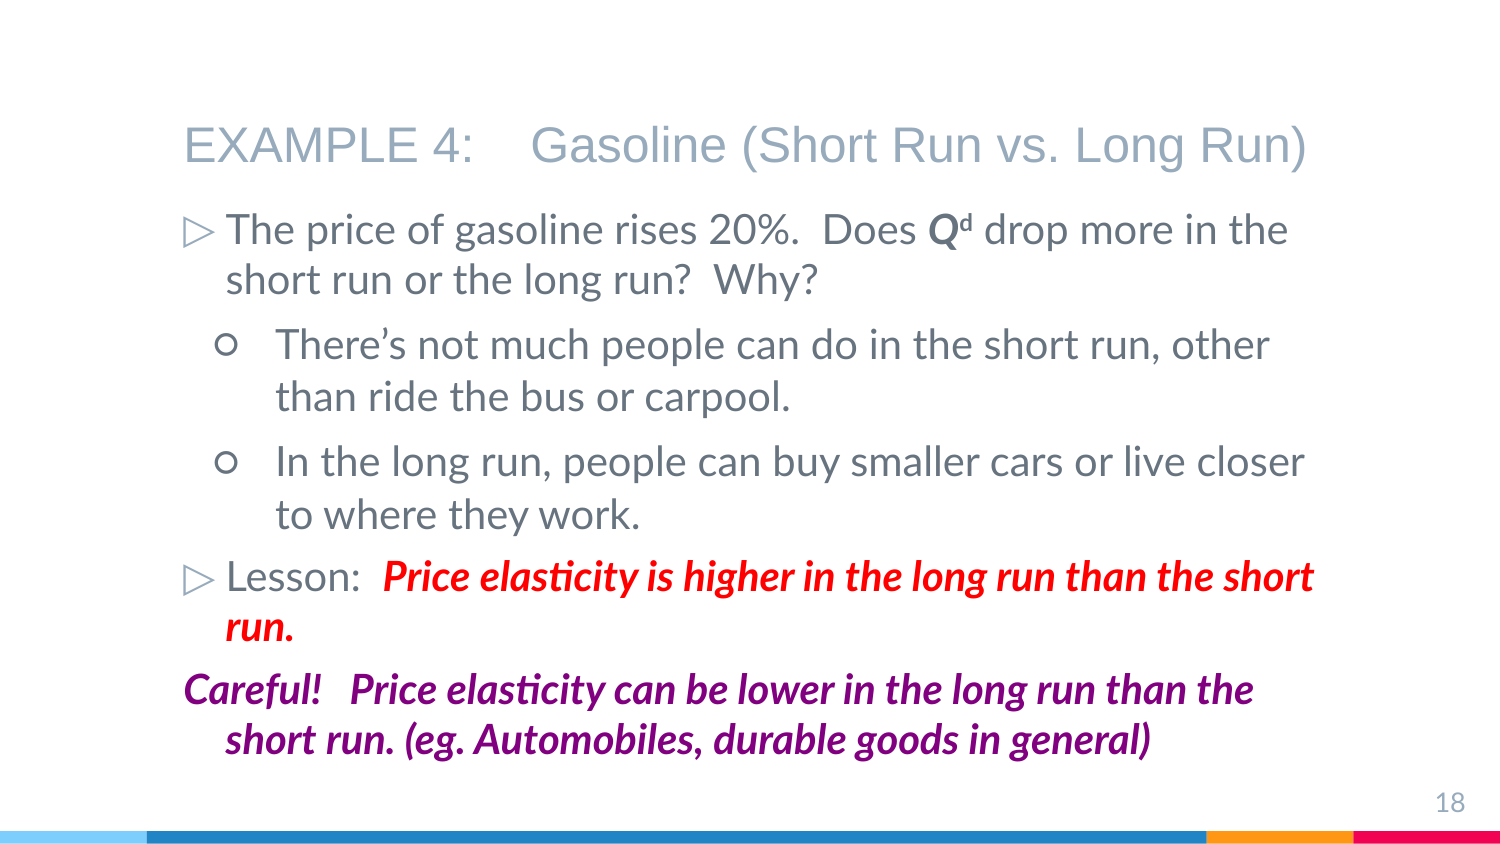

# EXAMPLE 4:    Gasoline (Short Run vs. Long Run)
The price of gasoline rises 20%.  Does Qd drop more in the short run or the long run?  Why?
There’s not much people can do in the short run, other than ride the bus or carpool.
In the long run, people can buy smaller cars or live closer to where they work.
Lesson:  Price elasticity is higher in the long run than the short run.
Careful!   Price elasticity can be lower in the long run than the short run. (eg. Automobiles, durable goods in general)
18